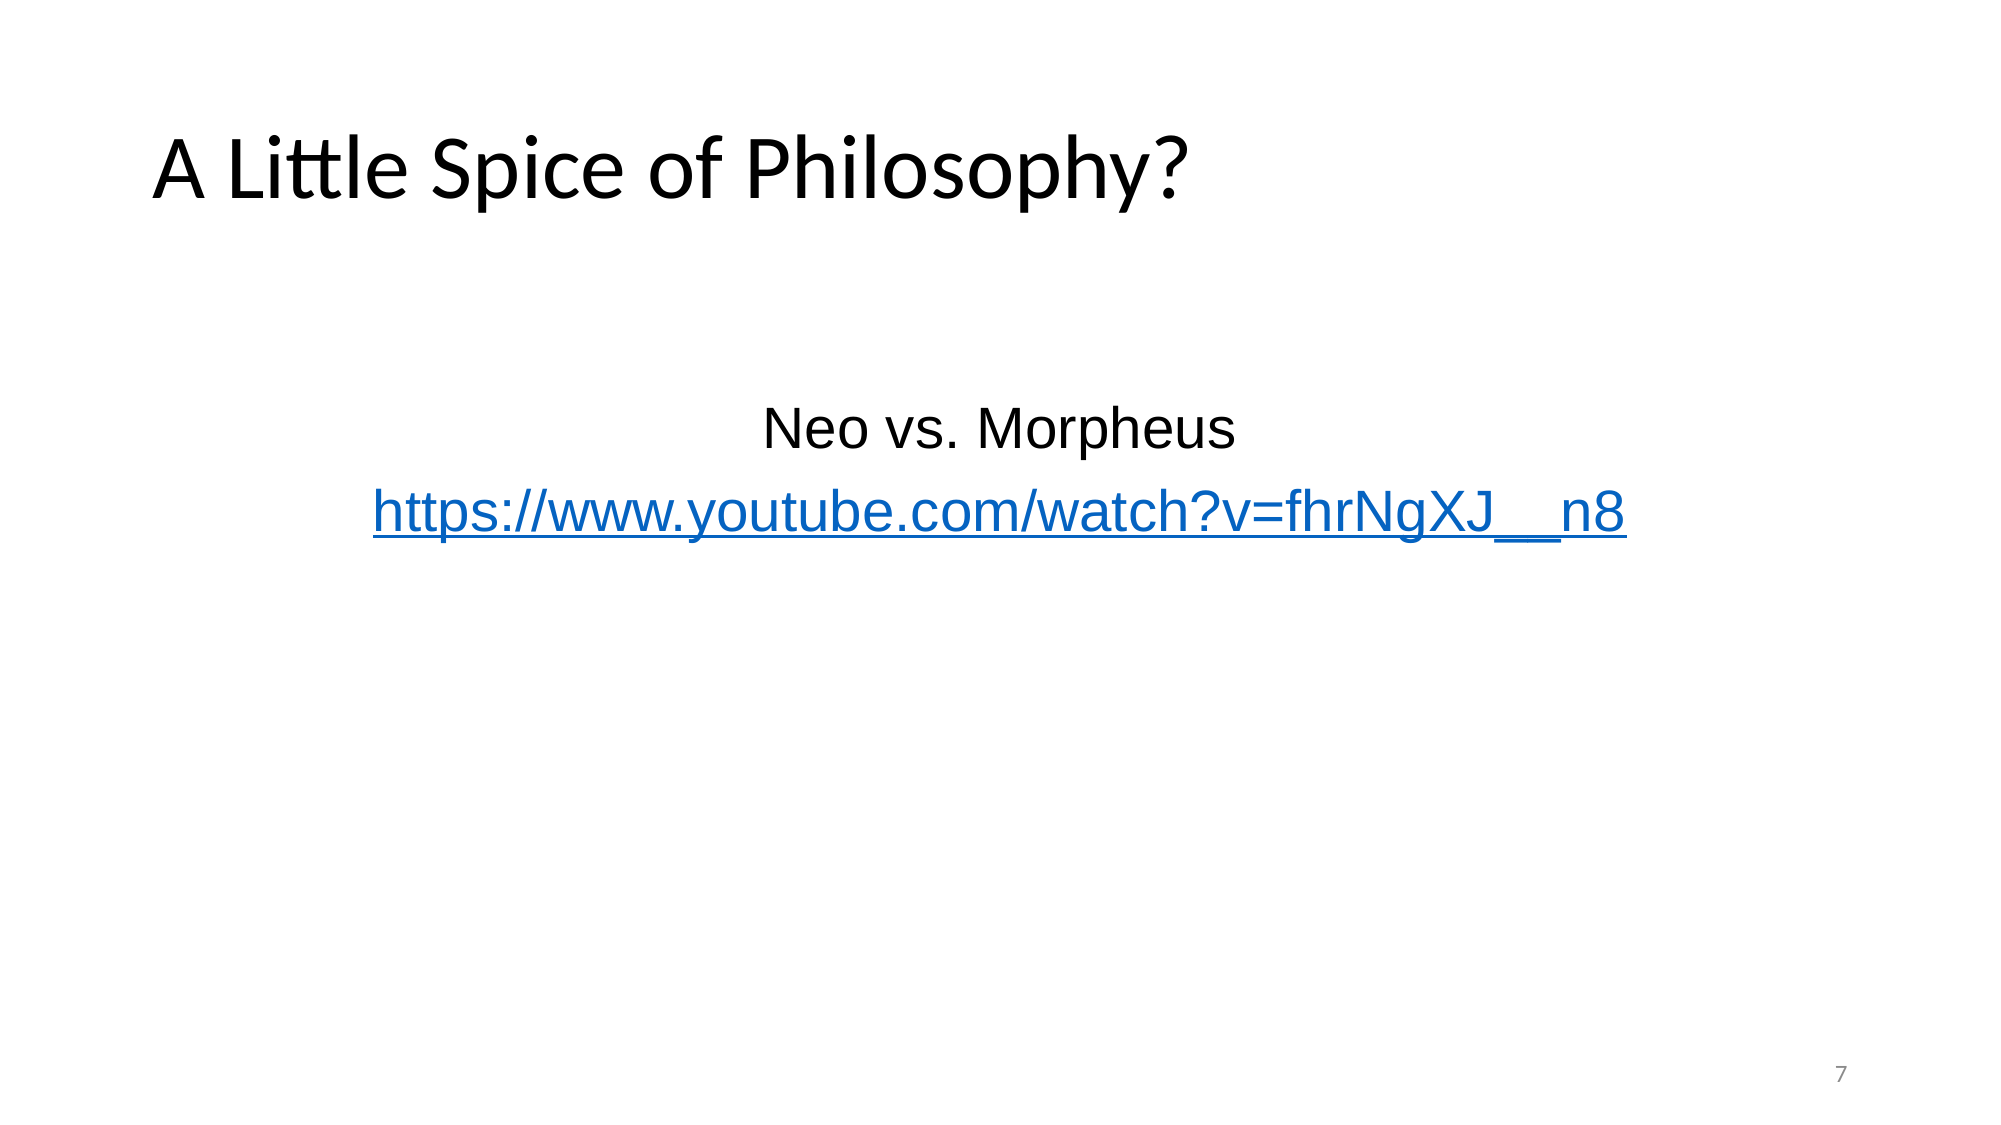

# A Little Spice of Philosophy?

Neo vs. Morpheus
https://www.youtube.com/watch?v=fhrNgXJ__n8
7